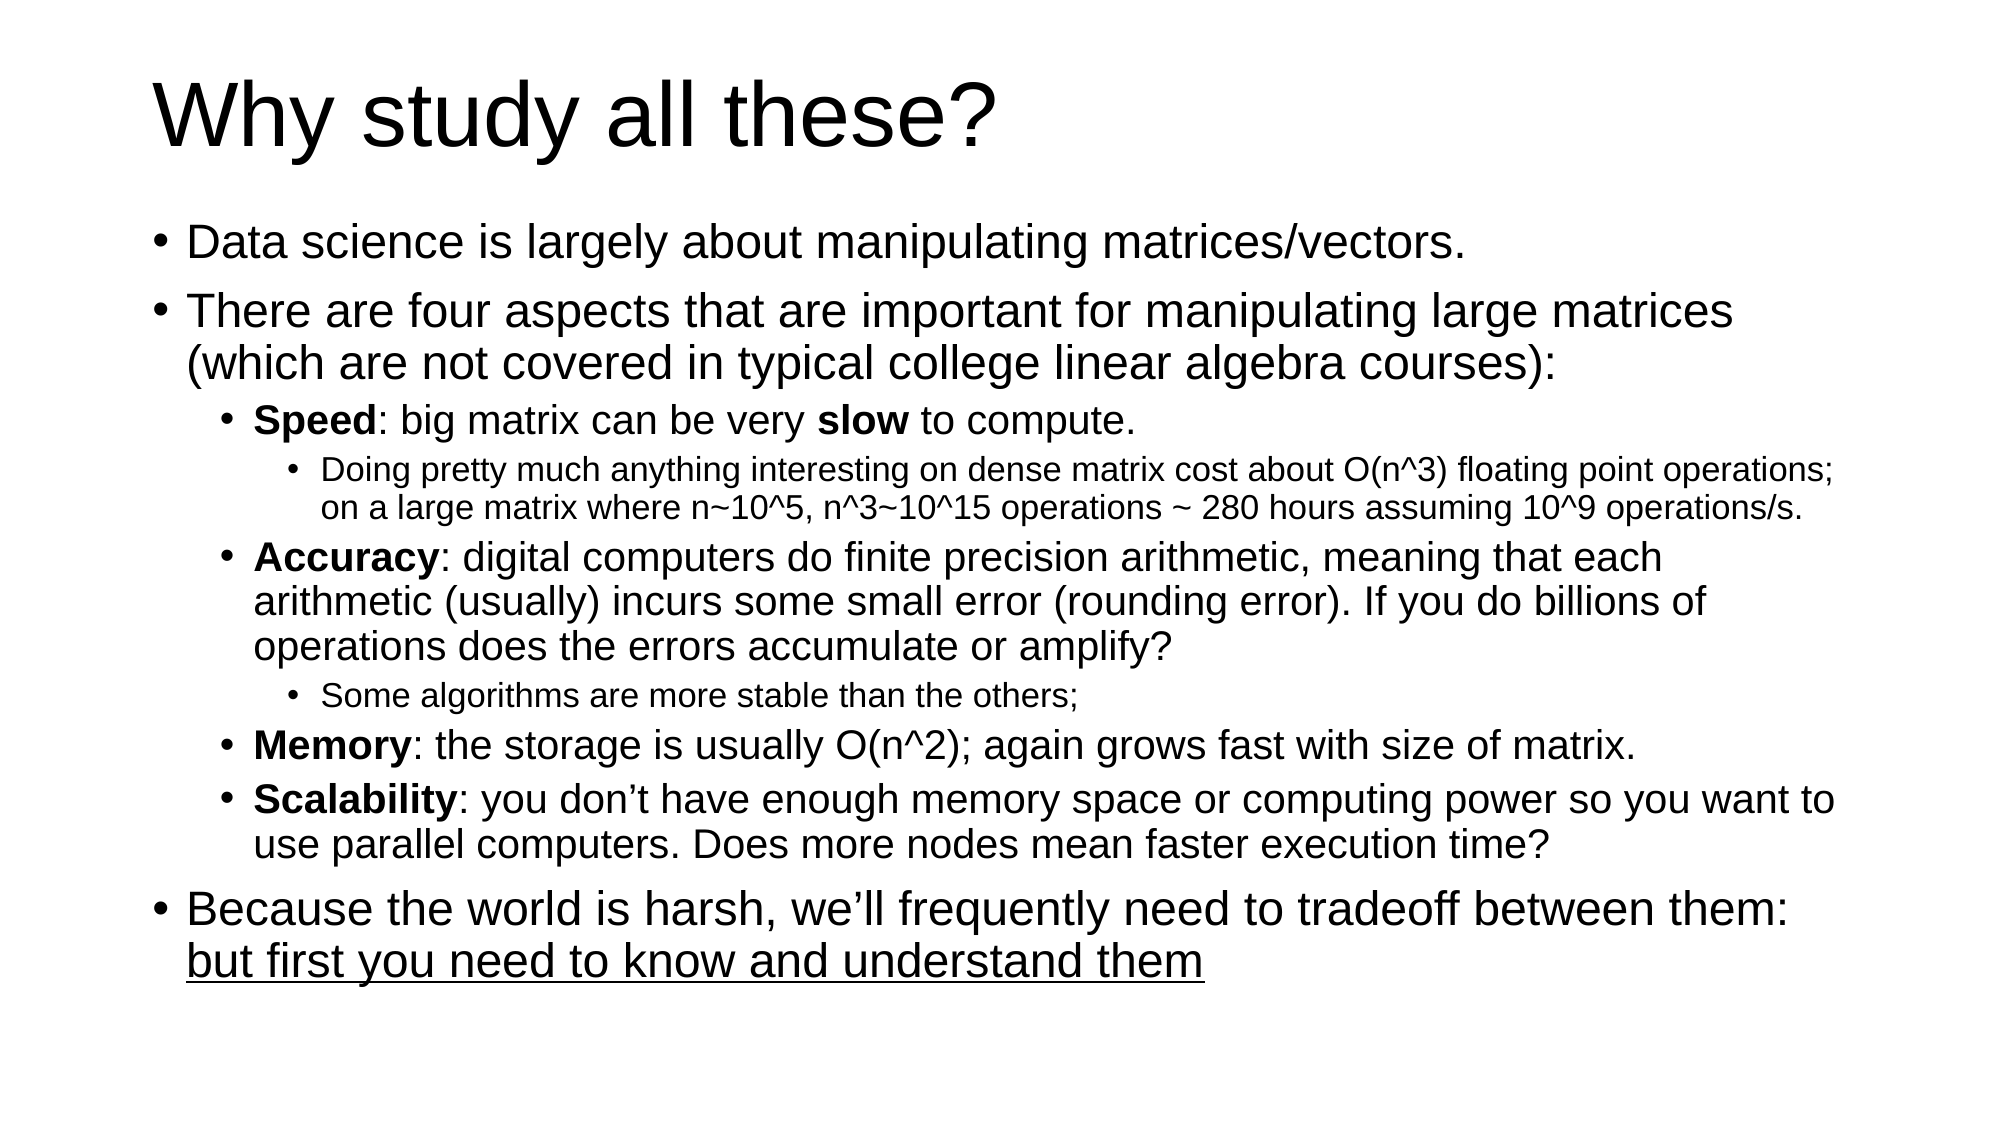

# Why study all these?
Data science is largely about manipulating matrices/vectors.
There are four aspects that are important for manipulating large matrices (which are not covered in typical college linear algebra courses):
Speed: big matrix can be very slow to compute.
Doing pretty much anything interesting on dense matrix cost about O(n^3) floating point operations; on a large matrix where n~10^5, n^3~10^15 operations ~ 280 hours assuming 10^9 operations/s.
Accuracy: digital computers do finite precision arithmetic, meaning that each arithmetic (usually) incurs some small error (rounding error). If you do billions of operations does the errors accumulate or amplify?
Some algorithms are more stable than the others;
Memory: the storage is usually O(n^2); again grows fast with size of matrix.
Scalability: you don’t have enough memory space or computing power so you want to use parallel computers. Does more nodes mean faster execution time?
Because the world is harsh, we’ll frequently need to tradeoff between them: but first you need to know and understand them